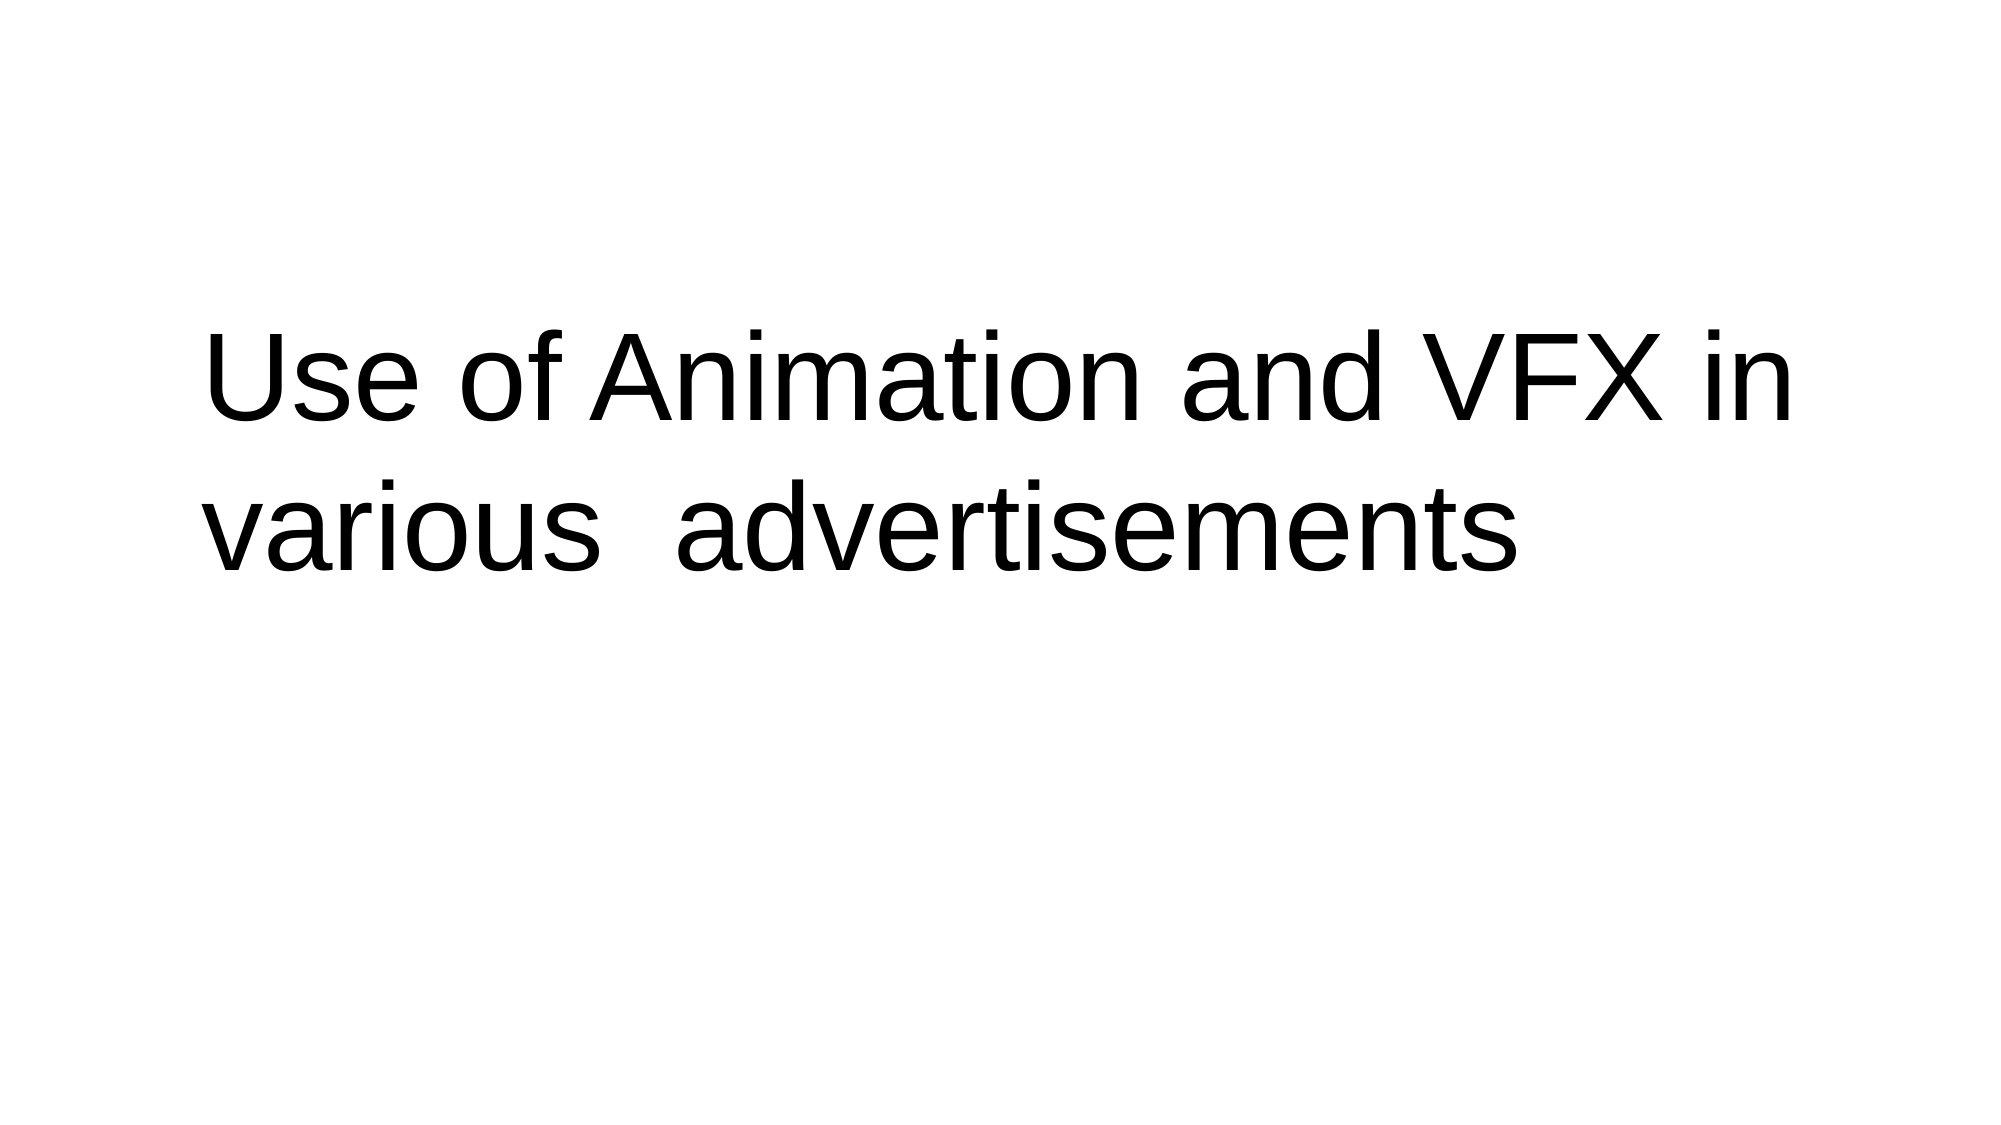

Use of Animation and VFX in various  advertisements